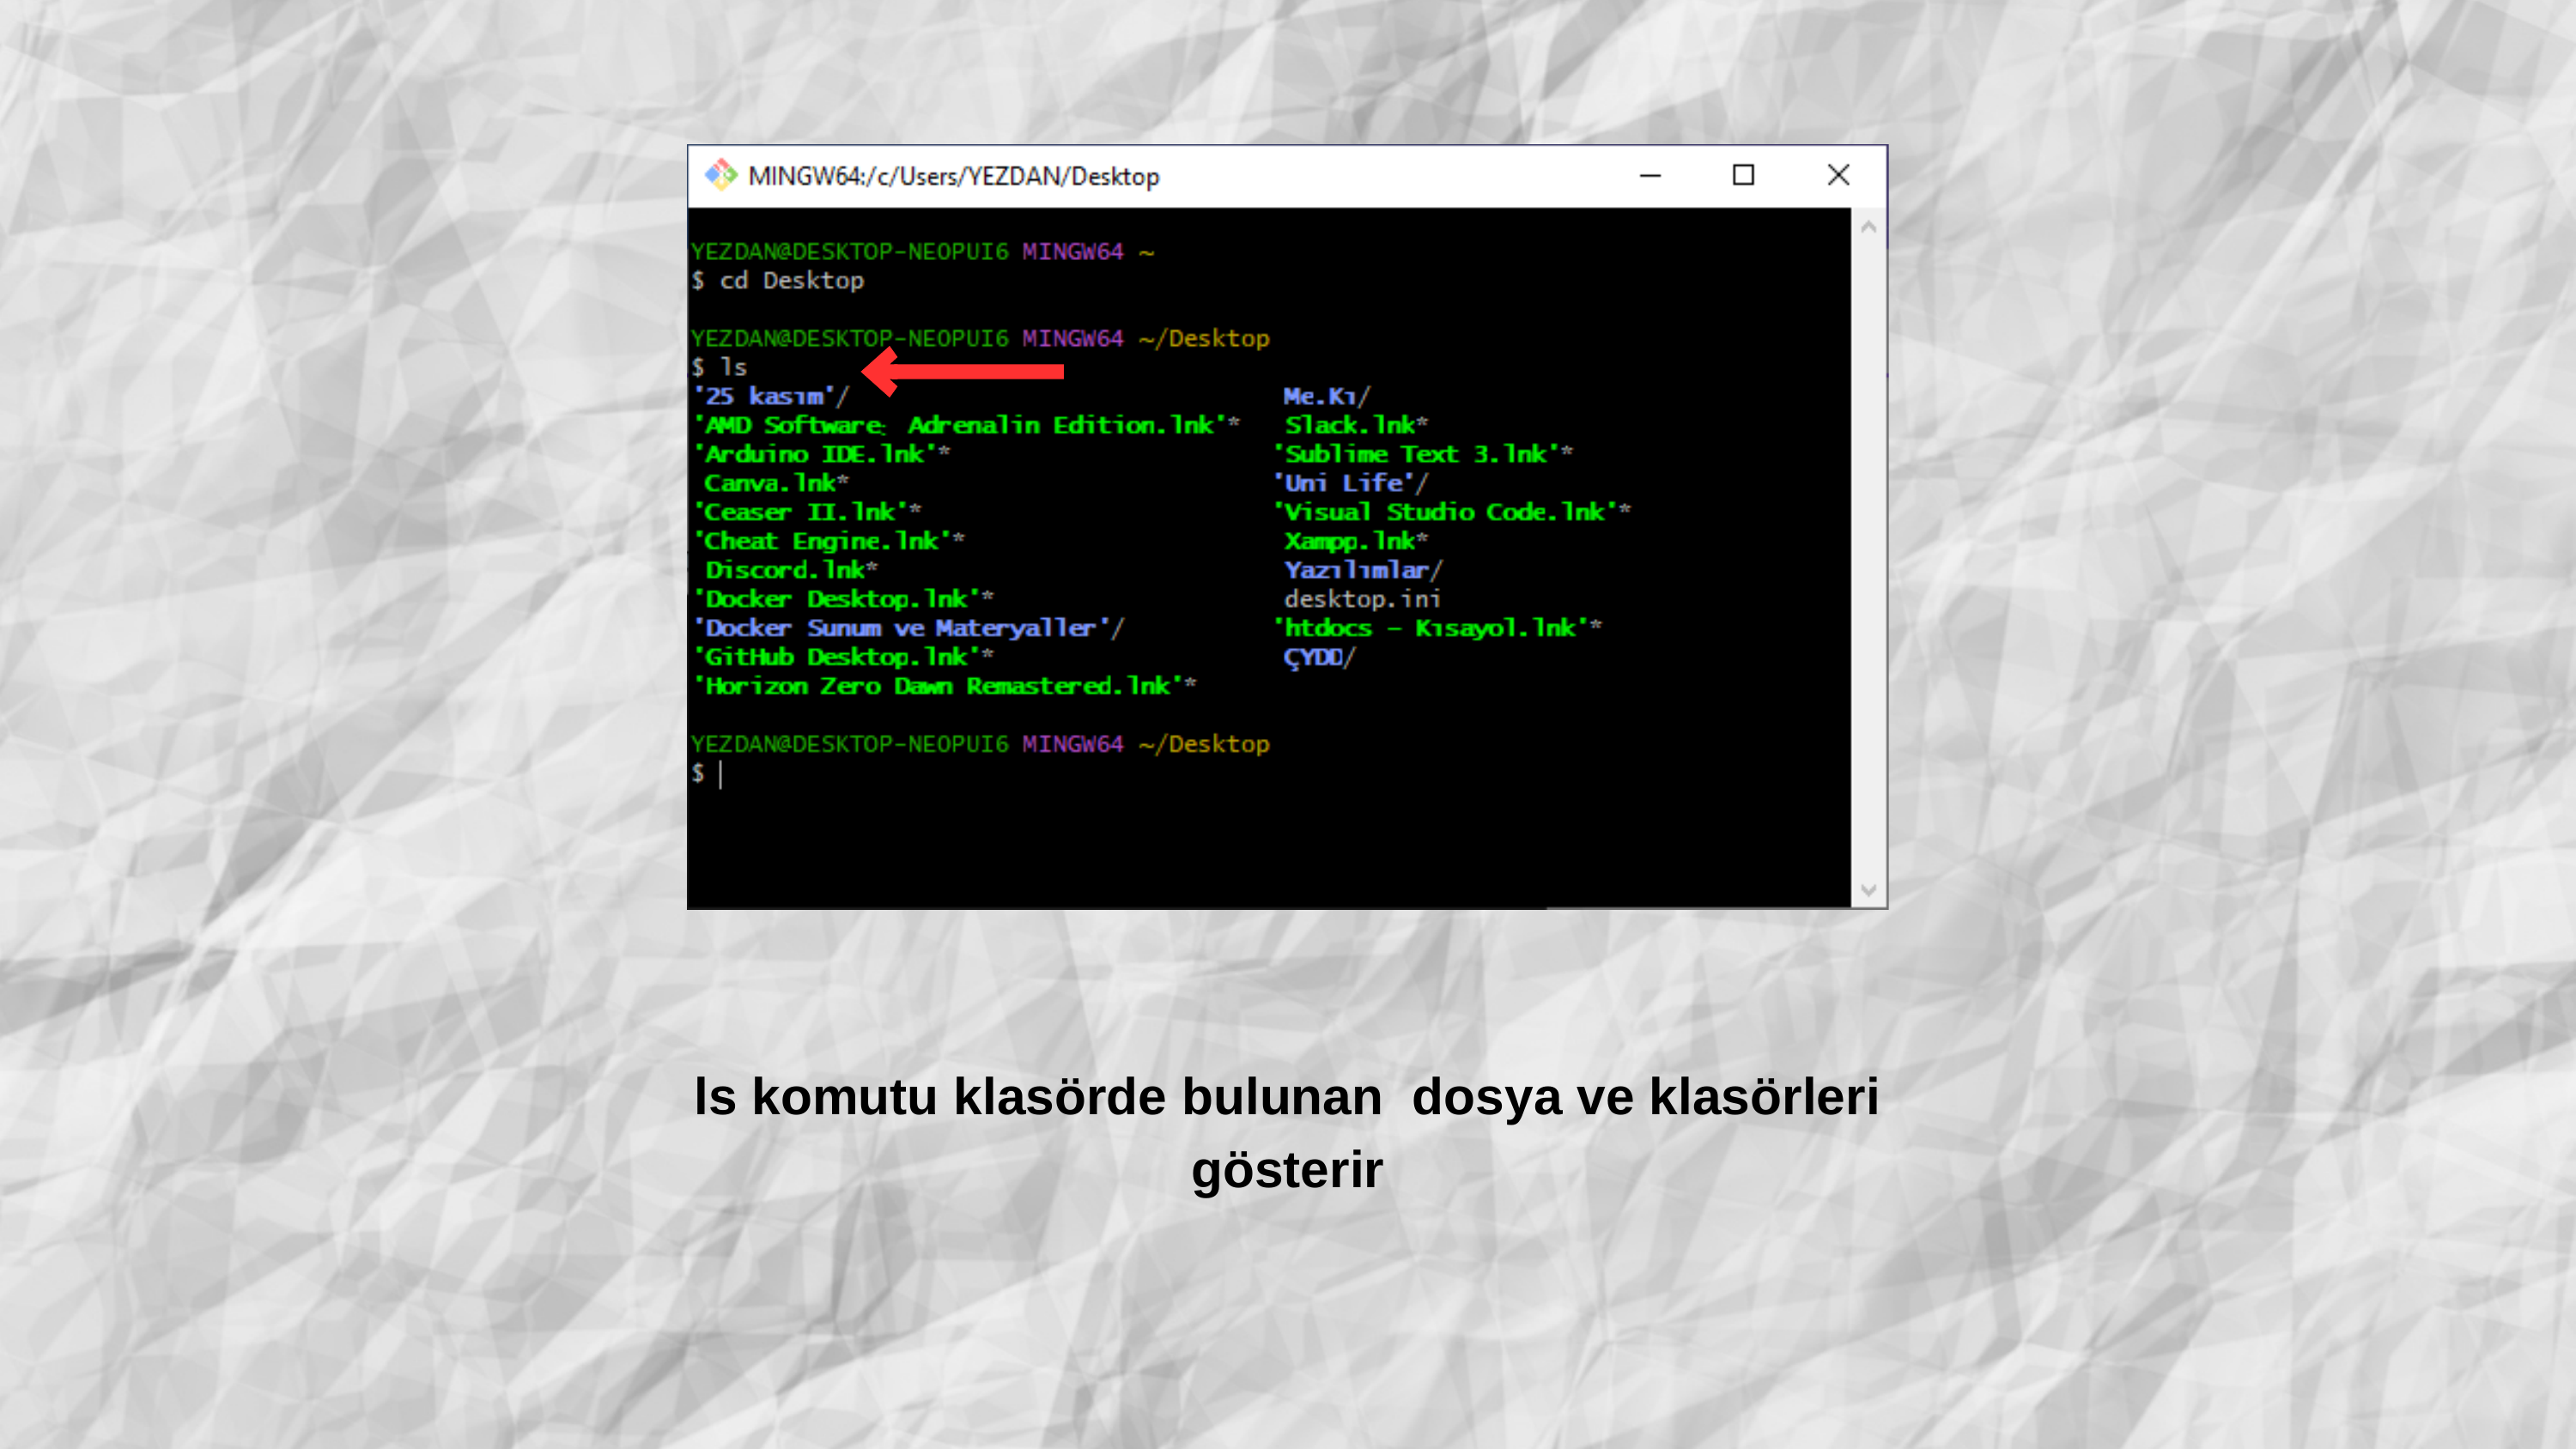

ls komutu klasörde bulunan  dosya ve klasörleri gösterir